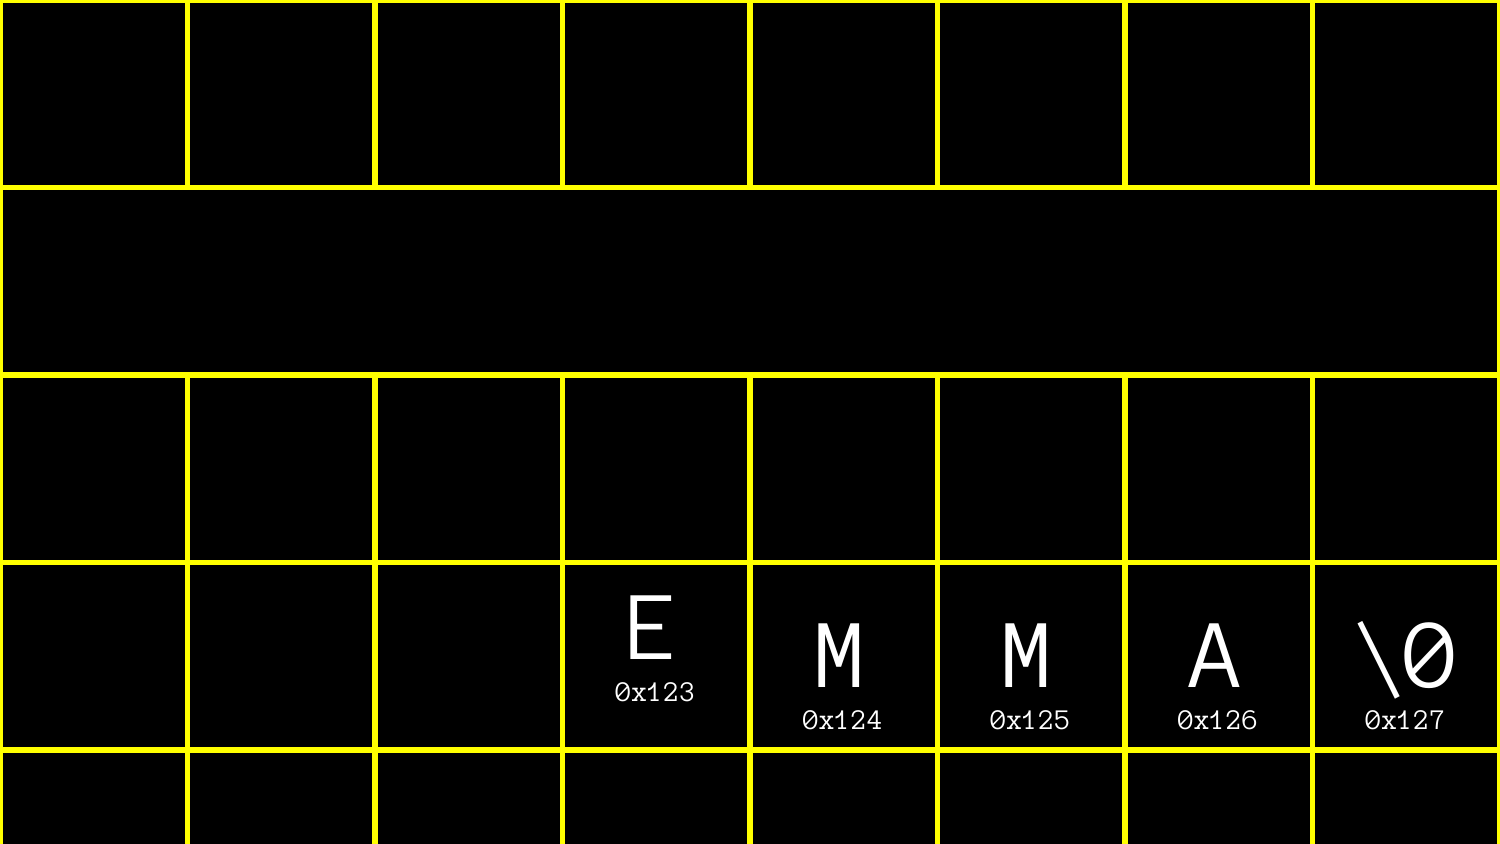

|  |  |  |  |  |  |  |  |
| --- | --- | --- | --- | --- | --- | --- | --- |
|  |  |  |  |  |  |  |  |
|  |  |  |  |  |  |  |  |
|  |  |  | E 0x123 | M 0x124 | M 0x125 | A 0x126 | \0 0x127 |
|  |  |  |  |  |  |  |  |